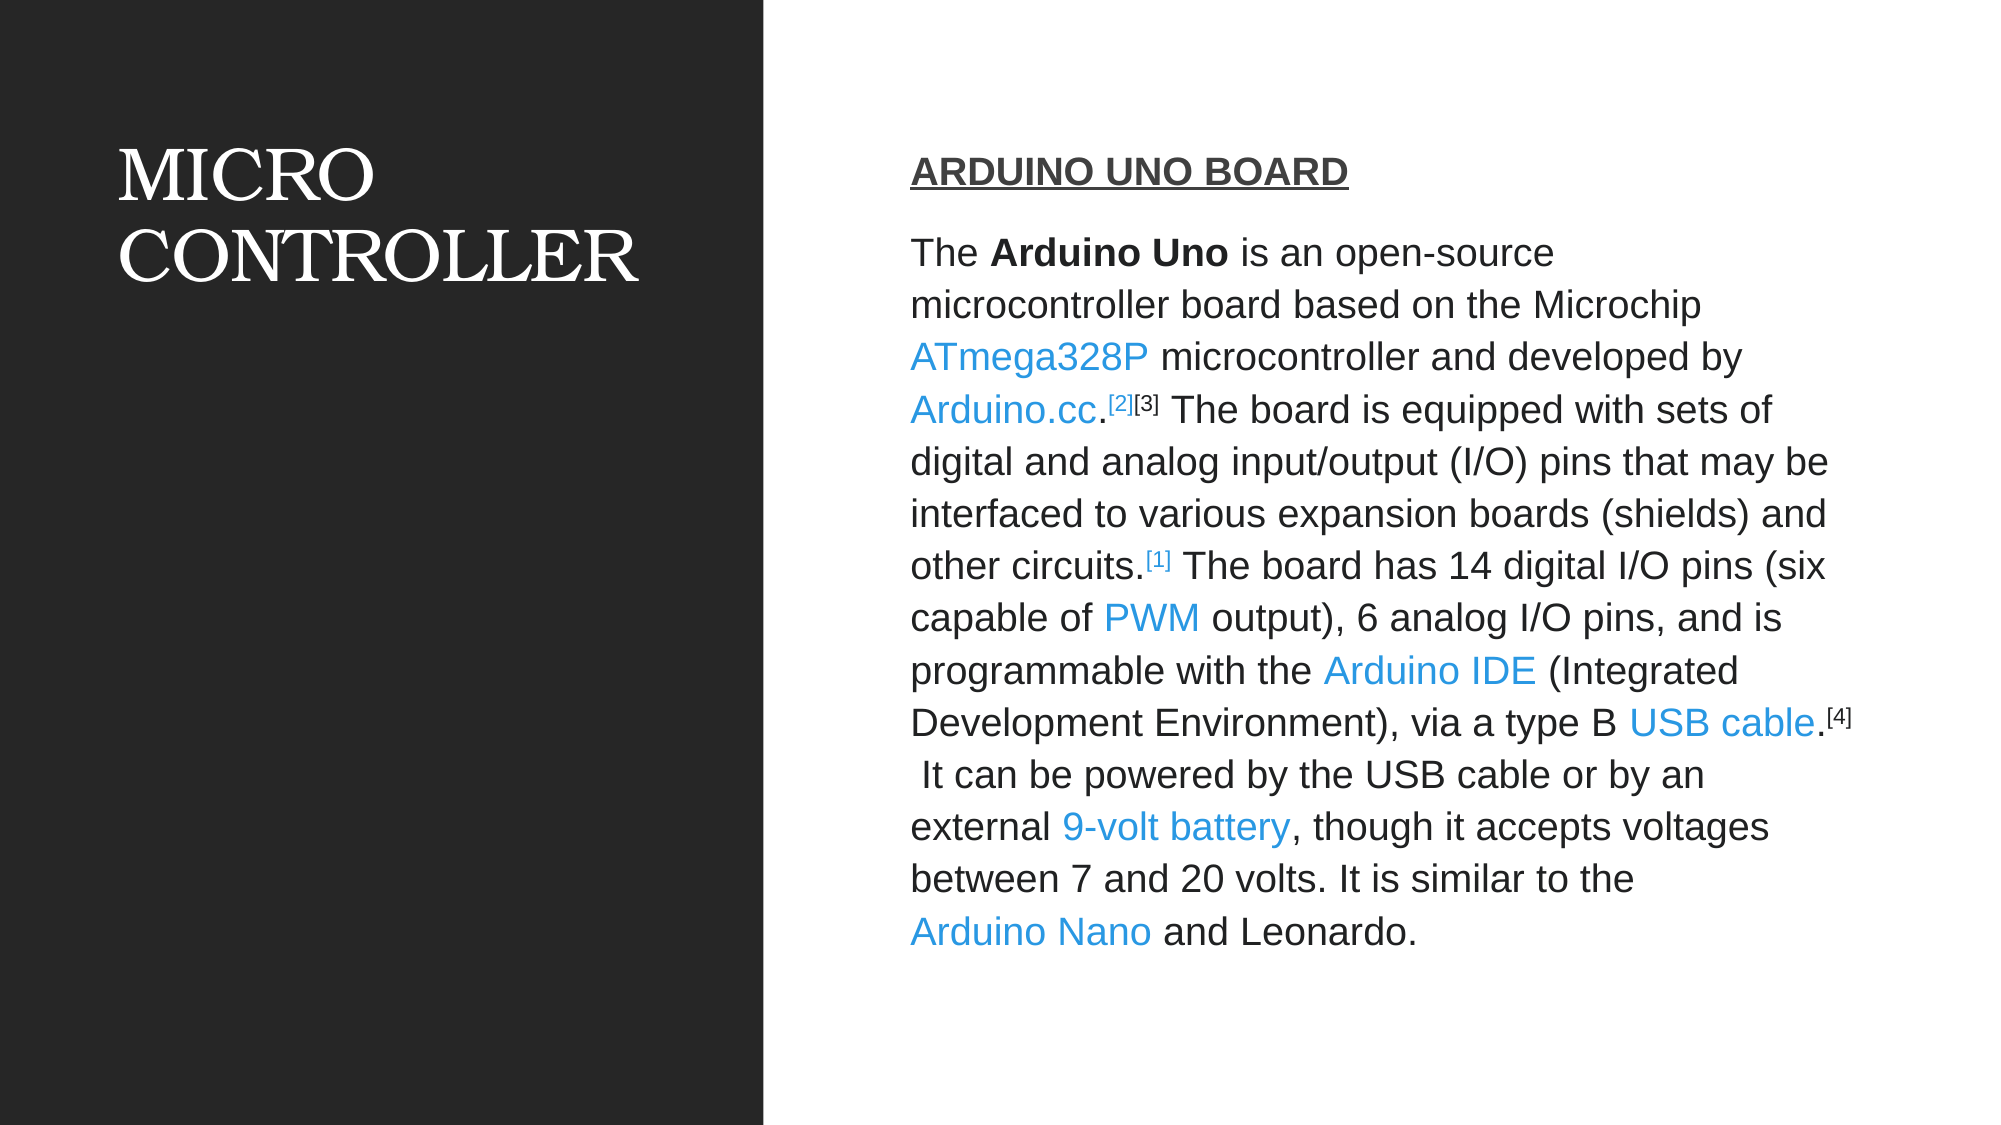

# MICRO CONTROLLER
ARDUINO UNO BOARD
The Arduino Uno is an open-source microcontroller board based on the Microchip ATmega328P microcontroller and developed by Arduino.cc.[2][3] The board is equipped with sets of digital and analog input/output (I/O) pins that may be interfaced to various expansion boards (shields) and other circuits.[1] The board has 14 digital I/O pins (six capable of PWM output), 6 analog I/O pins, and is programmable with the Arduino IDE (Integrated Development Environment), via a type B USB cable.[4] It can be powered by the USB cable or by an external 9-volt battery, though it accepts voltages between 7 and 20 volts. It is similar to the Arduino Nano and Leonardo.